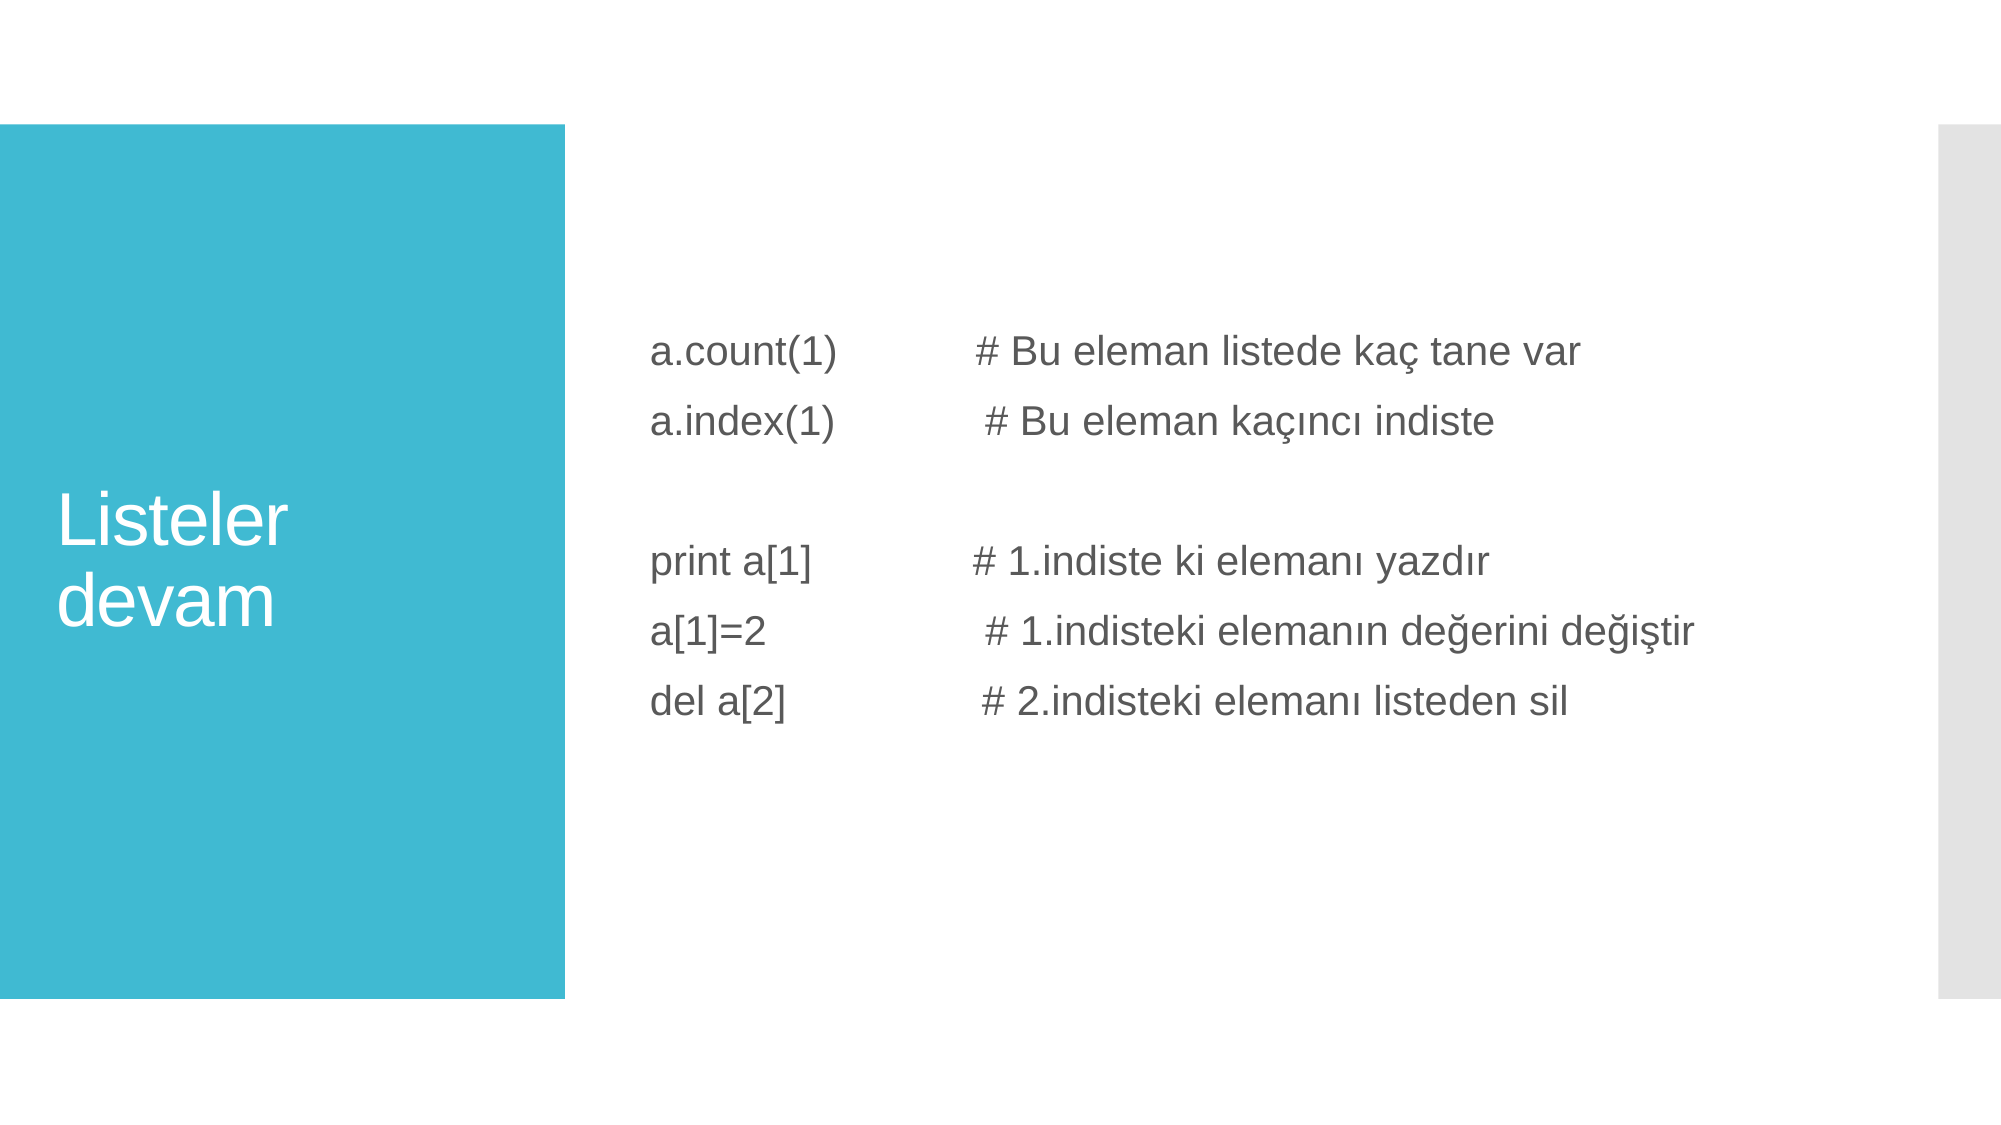

a.count(1)            # Bu eleman listede kaç tane var
a.index(1)             # Bu eleman kaçıncı indiste

print a[1]              # 1.indiste ki elemanı yazdır
a[1]=2                   # 1.indisteki elemanın değerini değiştir
del a[2]                 # 2.indisteki elemanı listeden sil

# Listeler devam